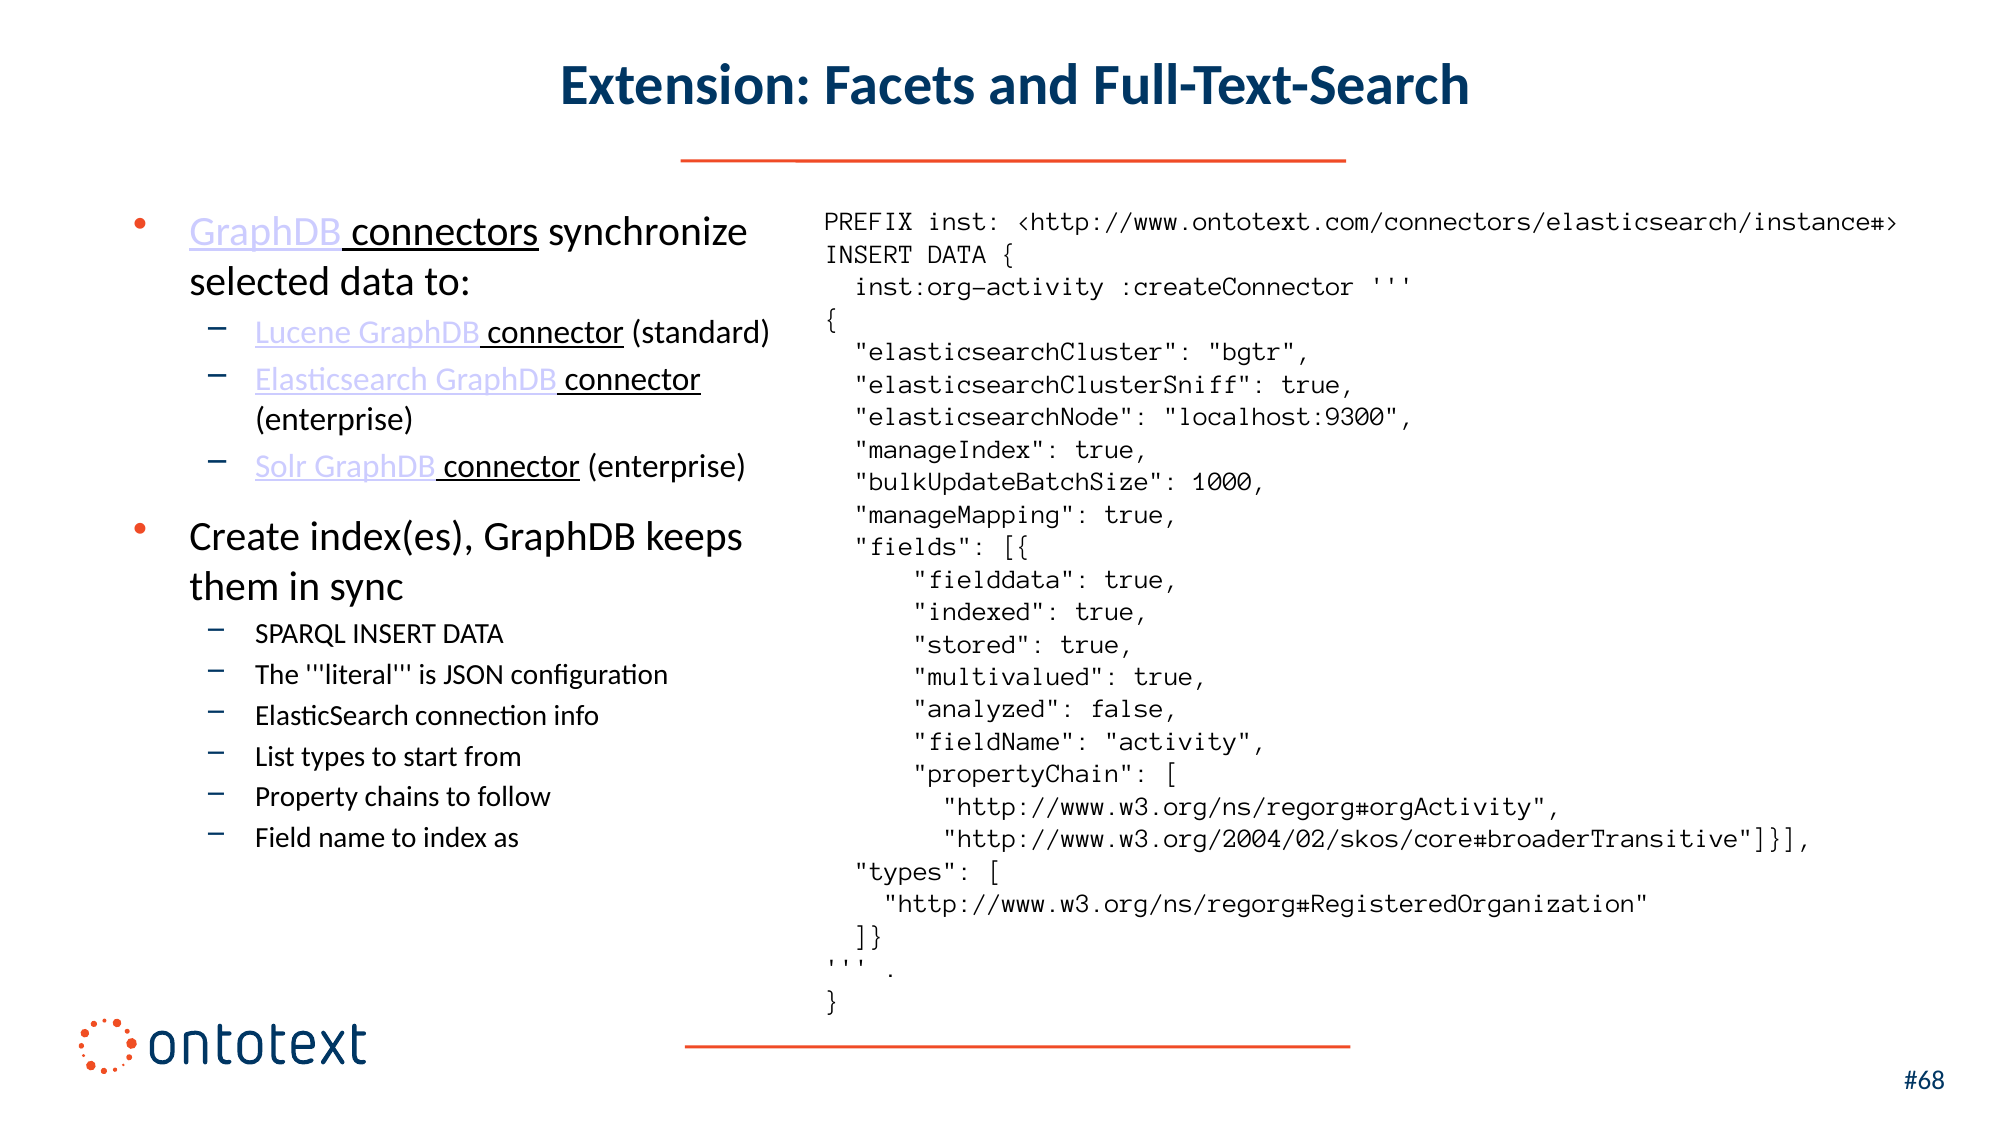

# Extension: Facets and Full-Text-Search
GraphDB connectors synchronize selected data to:
Lucene GraphDB connector (standard)
Elasticsearch GraphDB connector (enterprise)
Solr GraphDB connector (enterprise)
Create index(es), GraphDB keeps them in sync
SPARQL INSERT DATA
The '''literal''' is JSON configuration
ElasticSearch connection info
List types to start from
Property chains to follow
Field name to index as

PREFIX inst: <http://www.ontotext.com/connectors/elasticsearch/instance#>
INSERT DATA {
  inst:org-activity :createConnector '''
{
  "elasticsearchCluster": "bgtr",
  "elasticsearchClusterSniff": true,
  "elasticsearchNode": "localhost:9300",
  "manageIndex": true,
  "bulkUpdateBatchSize": 1000,
  "manageMapping": true,
  "fields": [{
      "fielddata": true,
      "indexed": true,
      "stored": true,
      "multivalued": true,
      "analyzed": false,
      "fieldName": "activity",
      "propertyChain": [
        "http://www.w3.org/ns/regorg#orgActivity",
        "http://www.w3.org/2004/02/skos/core#broaderTransitive"]}],
  "types": [
    "http://www.w3.org/ns/regorg#RegisteredOrganization"
  ]}
''' .
}
#68